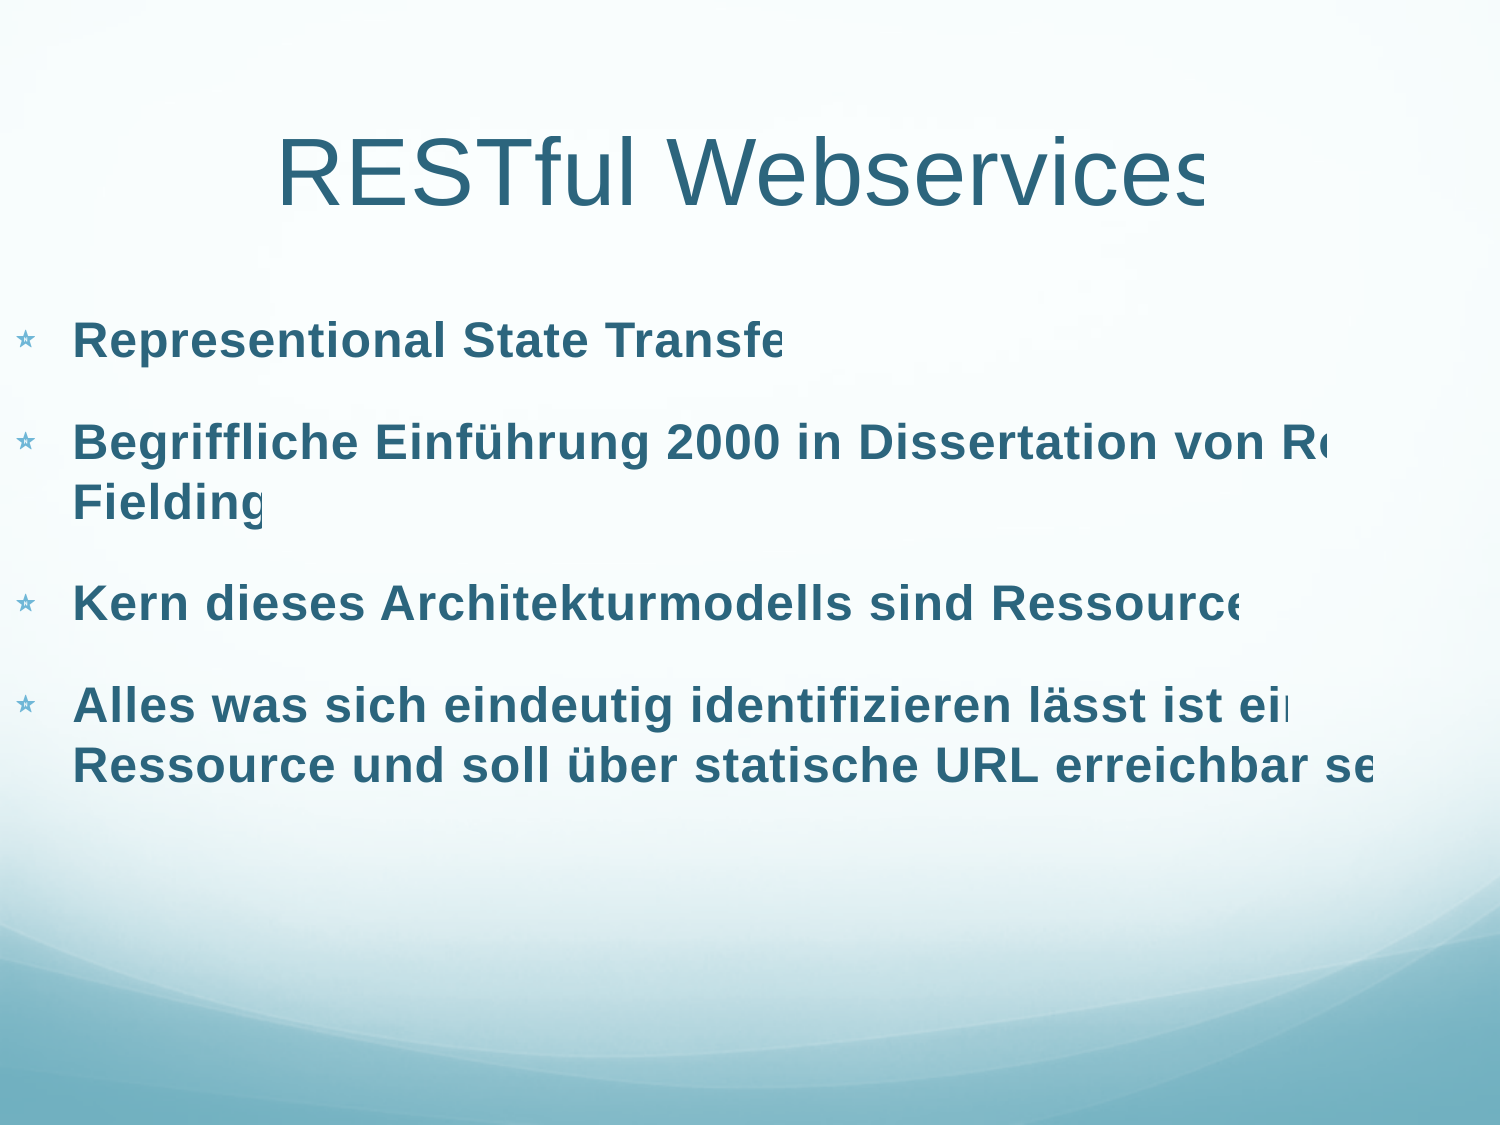

# RESTful Webservices
Representional State Transfer
Begriffliche Einführung 2000 in Dissertation von Roy Fielding
Kern dieses Architekturmodells sind Ressourcen
Alles was sich eindeutig identifizieren lässt ist eine Ressource und soll über statische URL erreichbar sein